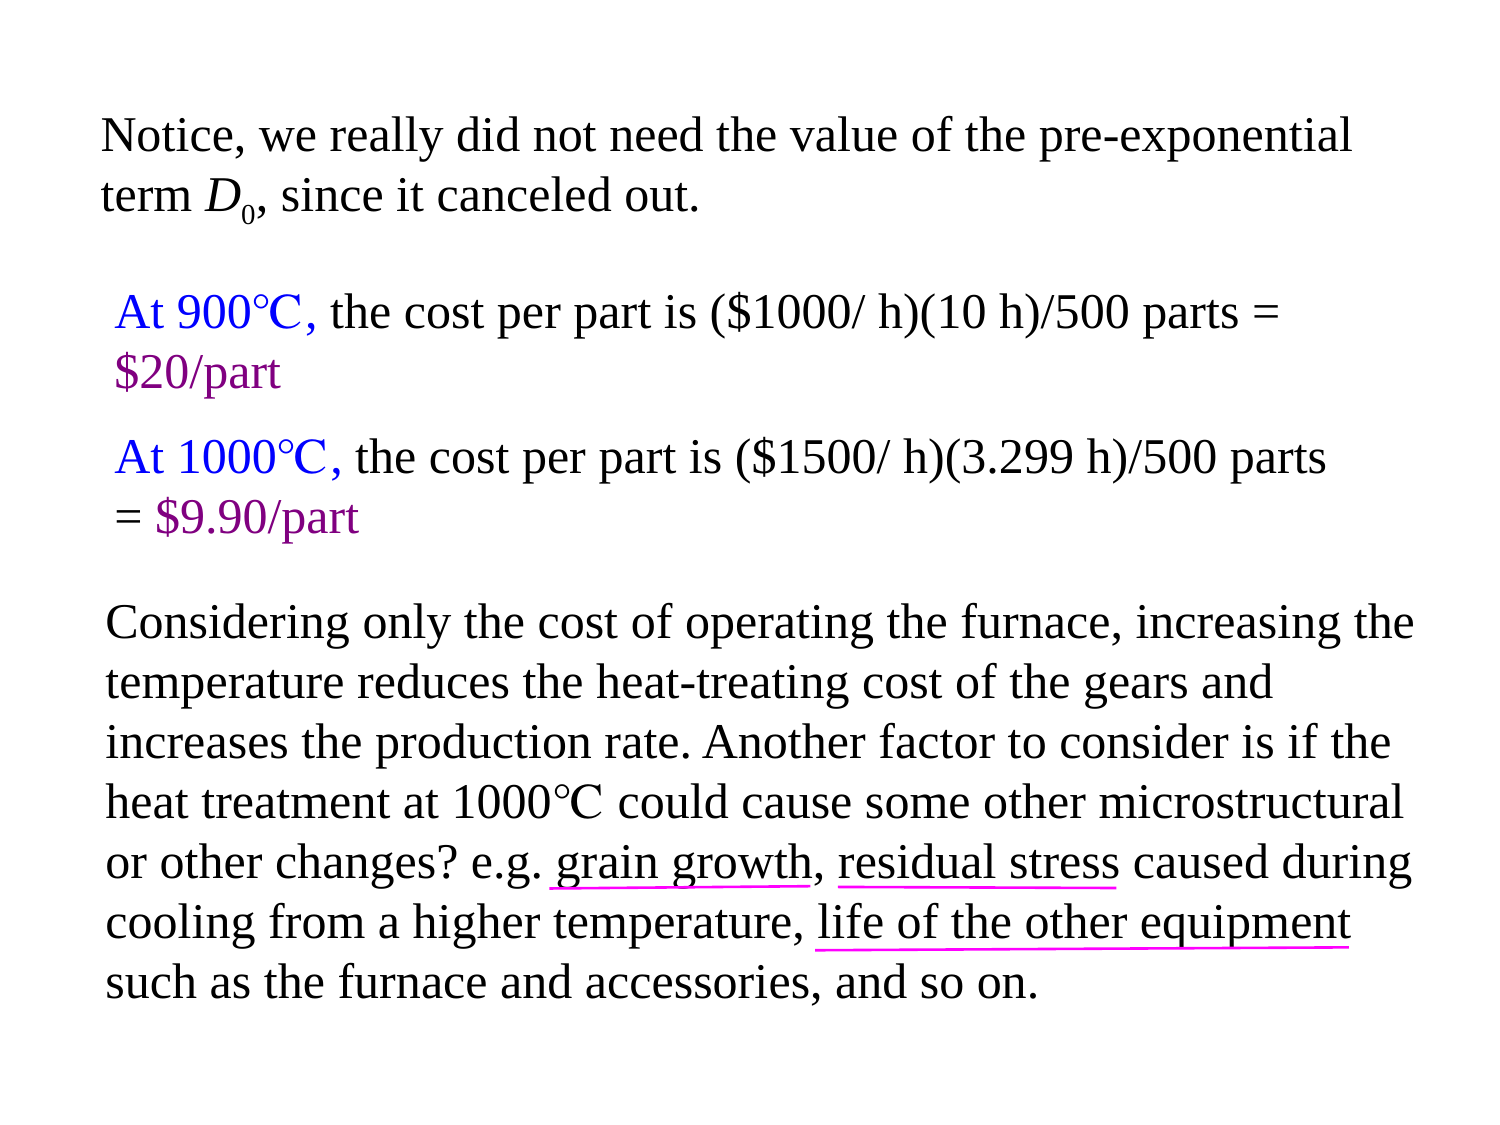

Notice, we really did not need the value of the pre-exponential term D0, since it canceled out.
At 900℃, the cost per part is ($1000/ h)(10 h)/500 parts = $20/part
At 1000℃, the cost per part is ($1500/ h)(3.299 h)/500 parts = $9.90/part
Considering only the cost of operating the furnace, increasing the temperature reduces the heat-treating cost of the gears and increases the production rate. Another factor to consider is if the heat treatment at 1000℃ could cause some other microstructural or other changes? e.g. grain growth, residual stress caused during cooling from a higher temperature, life of the other equipment such as the furnace and accessories, and so on.